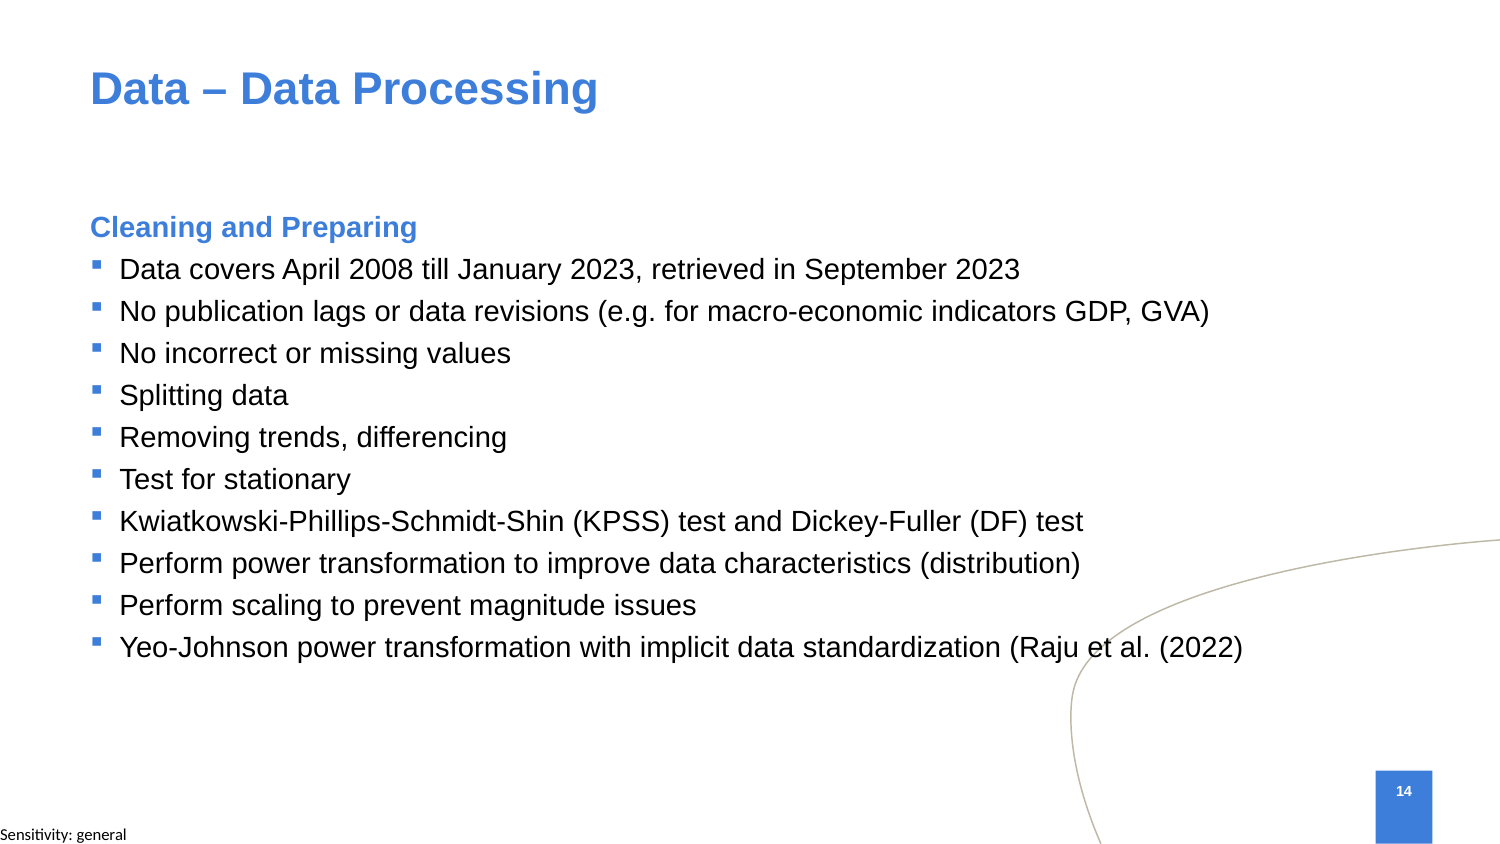

# Data – Data Processing
Cleaning and Preparing
Data covers April 2008 till January 2023, retrieved in September 2023
No publication lags or data revisions (e.g. for macro-economic indicators GDP, GVA)
No incorrect or missing values
Splitting data
Removing trends, differencing
Test for stationary
Kwiatkowski-Phillips-Schmidt-Shin (KPSS) test and Dickey-Fuller (DF) test
Perform power transformation to improve data characteristics (distribution)
Perform scaling to prevent magnitude issues
Yeo-Johnson power transformation with implicit data standardization (Raju et al. (2022)

14